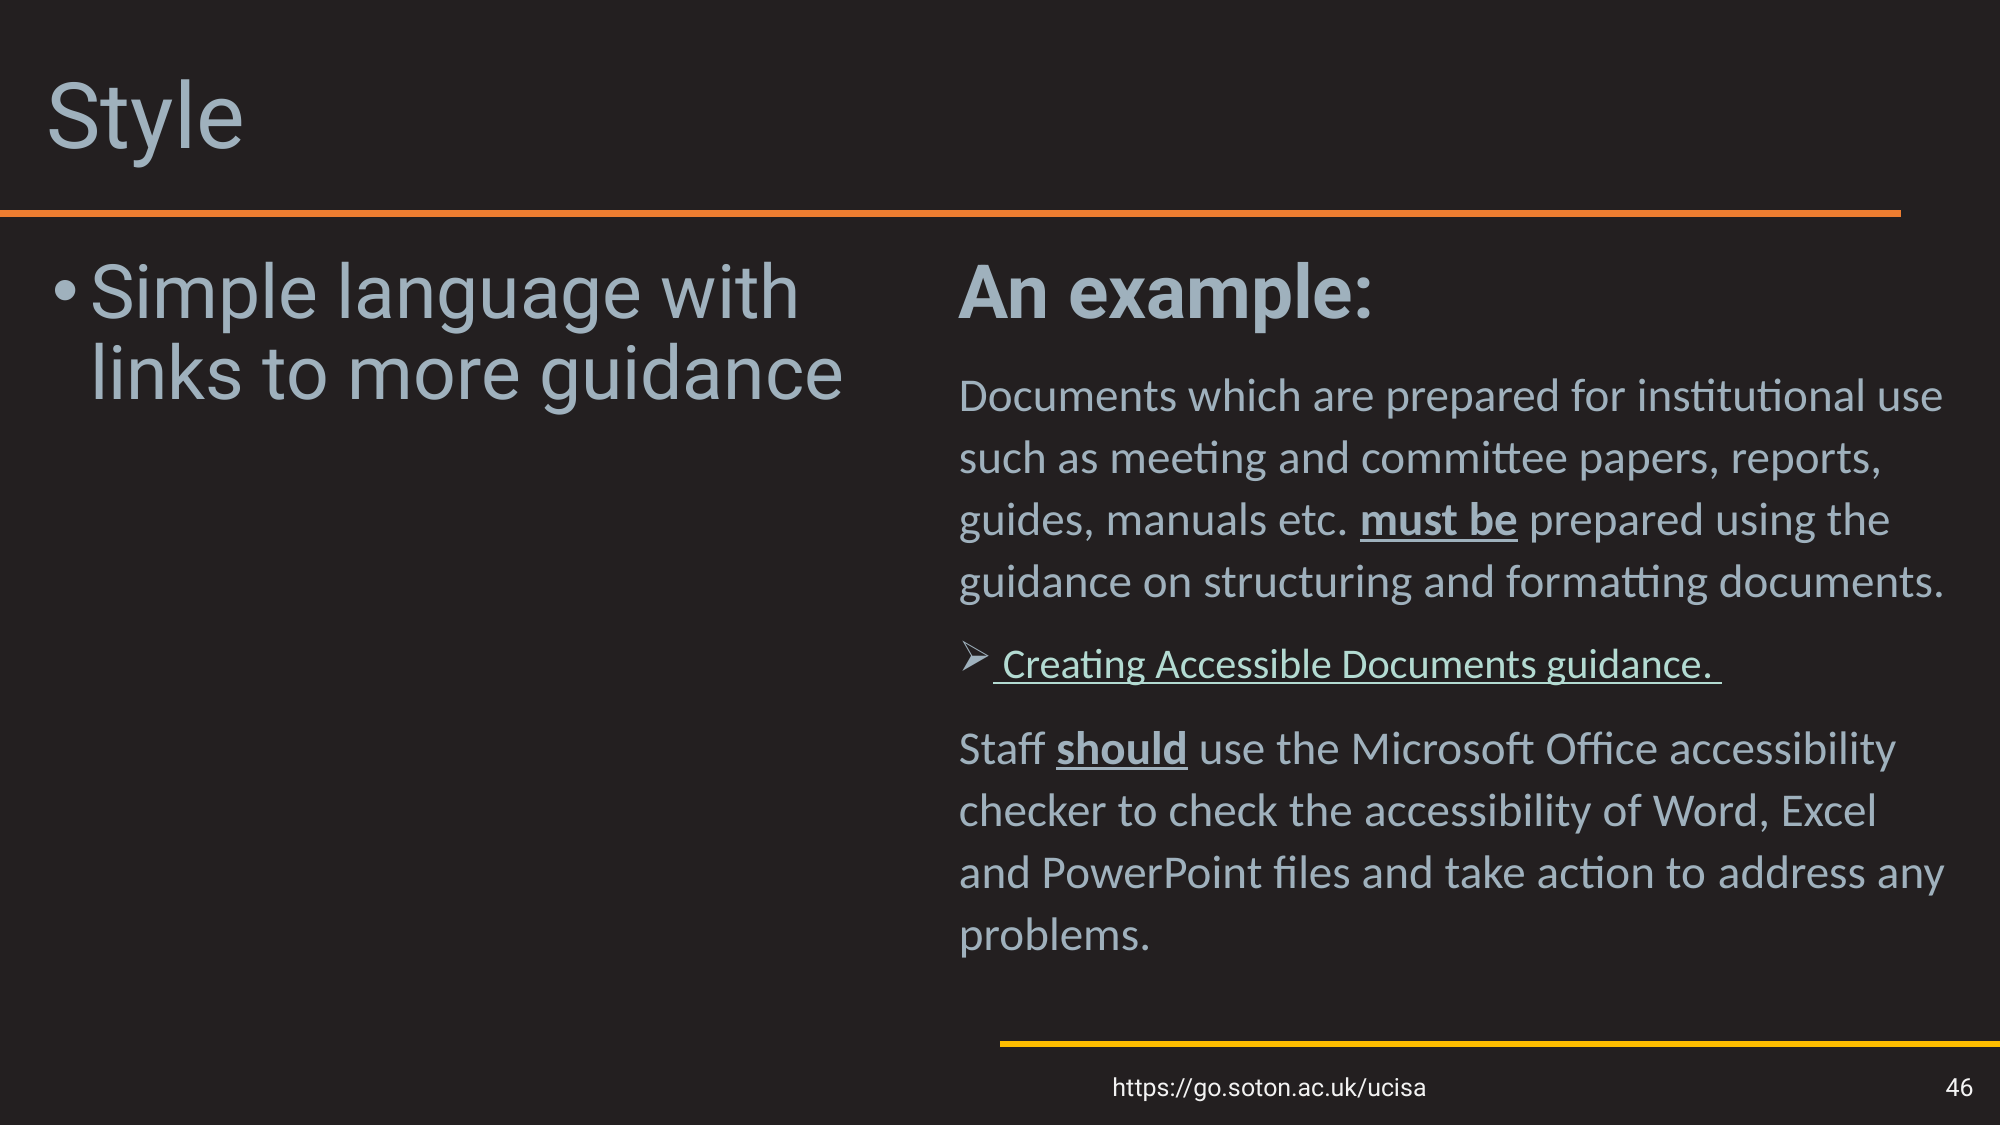

# Style
Simple language with links to more guidance

An example:
Documents which are prepared for institutional use such as meeting and committee papers, reports, guides, manuals etc. must be prepared using the guidance on structuring and formatting documents.
 Creating Accessible Documents guidance.
Staff should use the Microsoft Office accessibility checker to check the accessibility of Word, Excel and PowerPoint files and take action to address any problems.

46
https://go.soton.ac.uk/ucisa